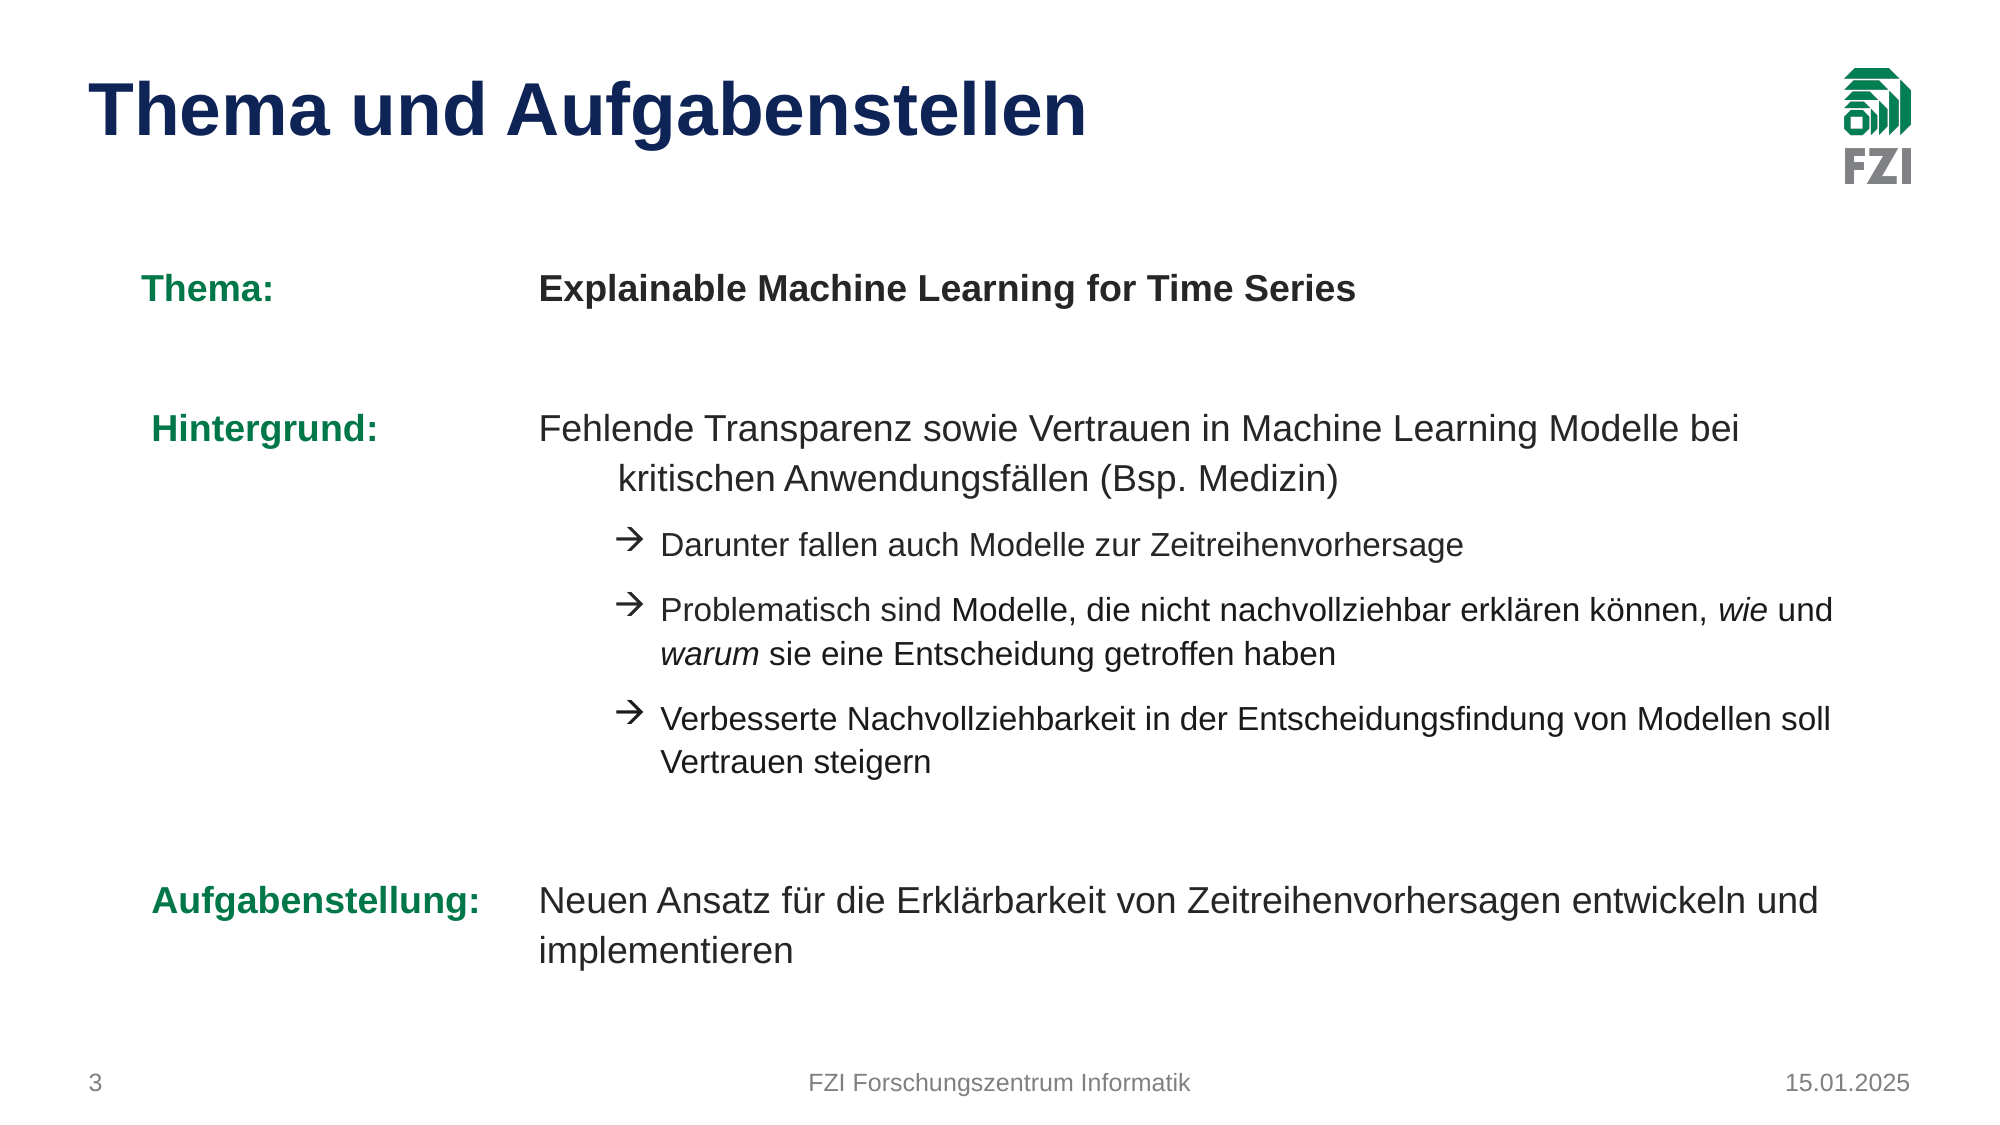

# Thema und Aufgabenstellen
     Thema: 		Explainable Machine Learning for Time Series

      Hintergrund: 	Fehlende Transparenz sowie Vertrauen in Machine Learning Modelle bei
 			     kritischen Anwendungsfällen (Bsp. Medizin)
Darunter fallen auch Modelle zur Zeitreihenvorhersage
Problematisch sind Modelle, die nicht nachvollziehbar erklären können, wie und warum sie eine Entscheidung getroffen haben
Verbesserte Nachvollziehbarkeit in der Entscheidungsfindung von Modellen soll Vertrauen steigern

      Aufgabenstellung:	Neuen Ansatz für die Erklärbarkeit von Zeitreihenvorhersagen entwickeln und
 		  	implementieren

3
FZI Forschungszentrum Informatik
15.01.2025